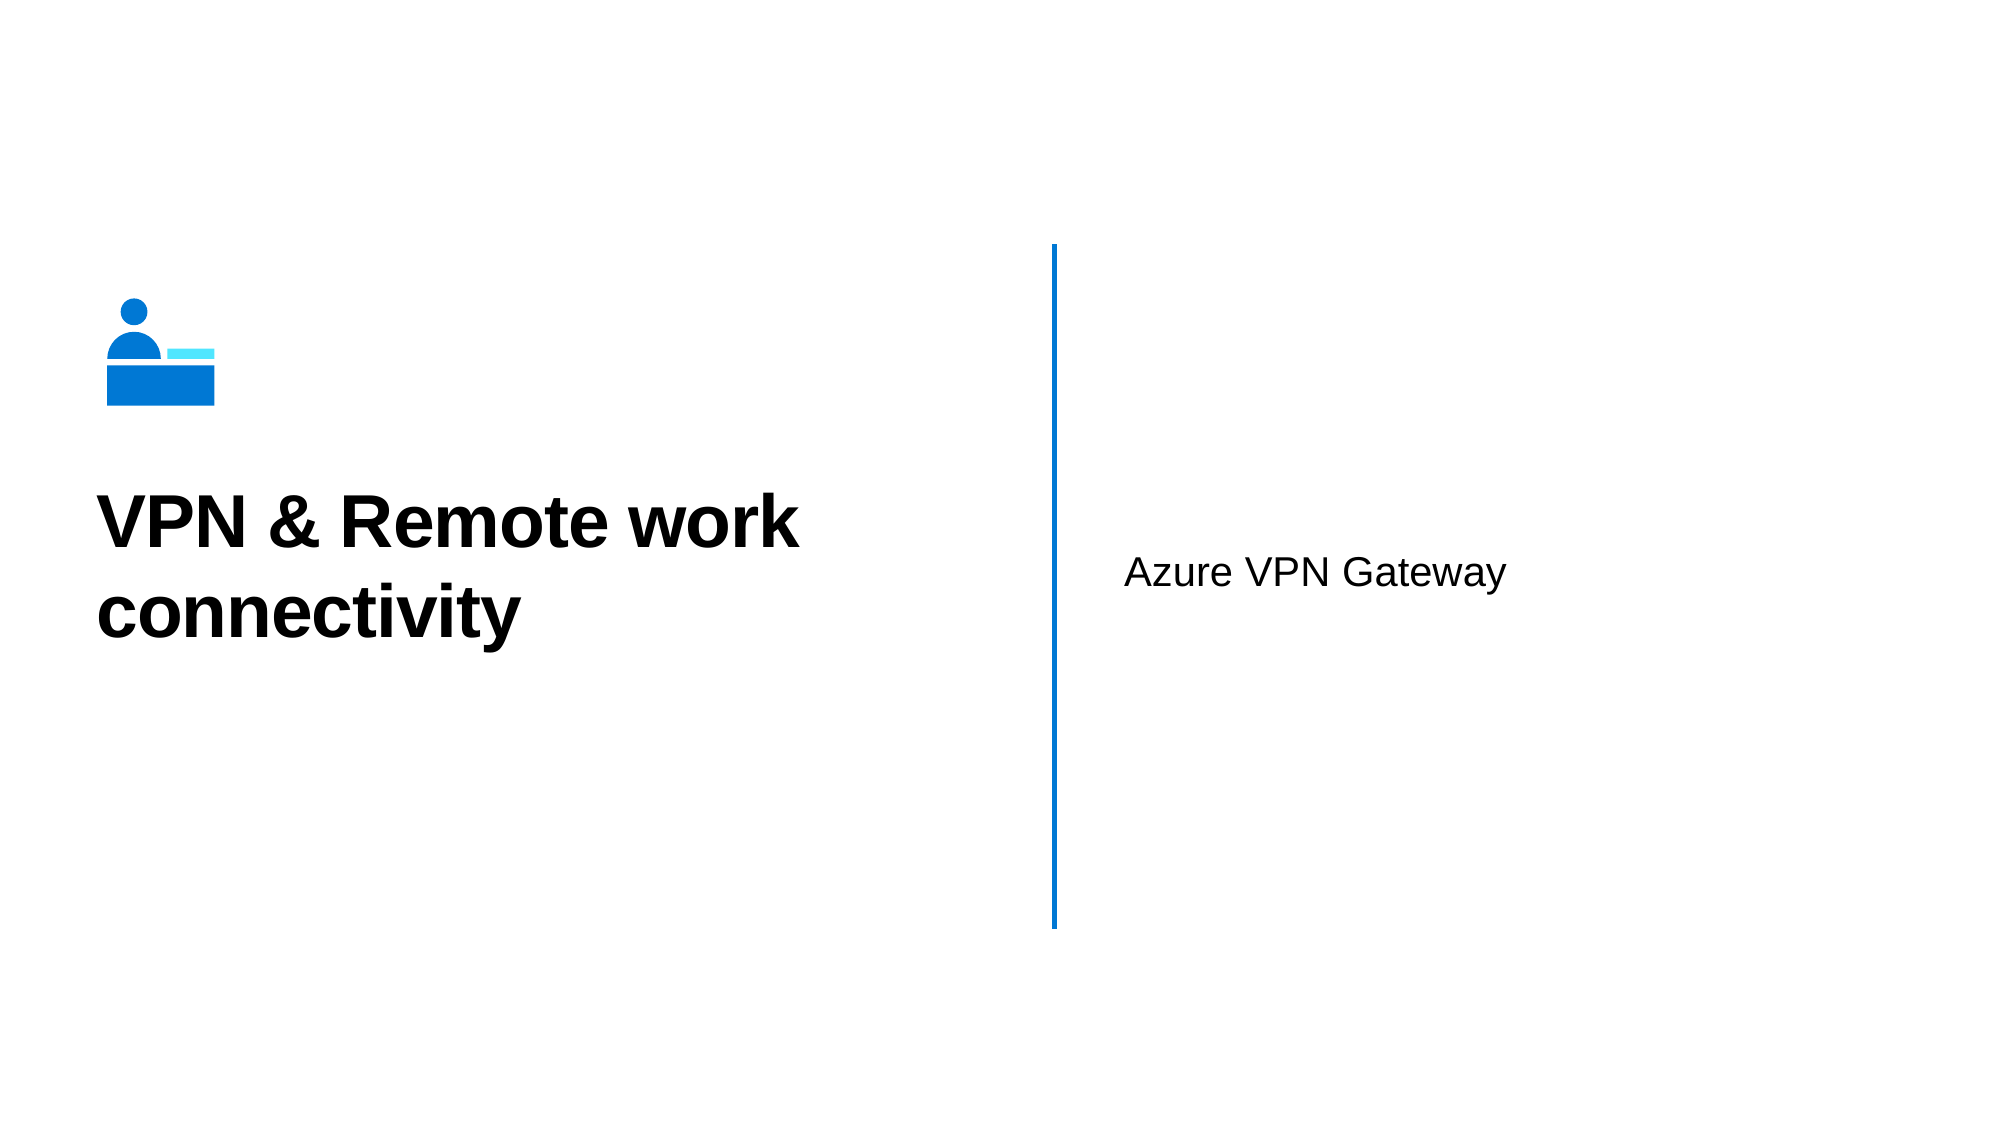

# VPN & Remote work connectivity
Azure VPN Gateway